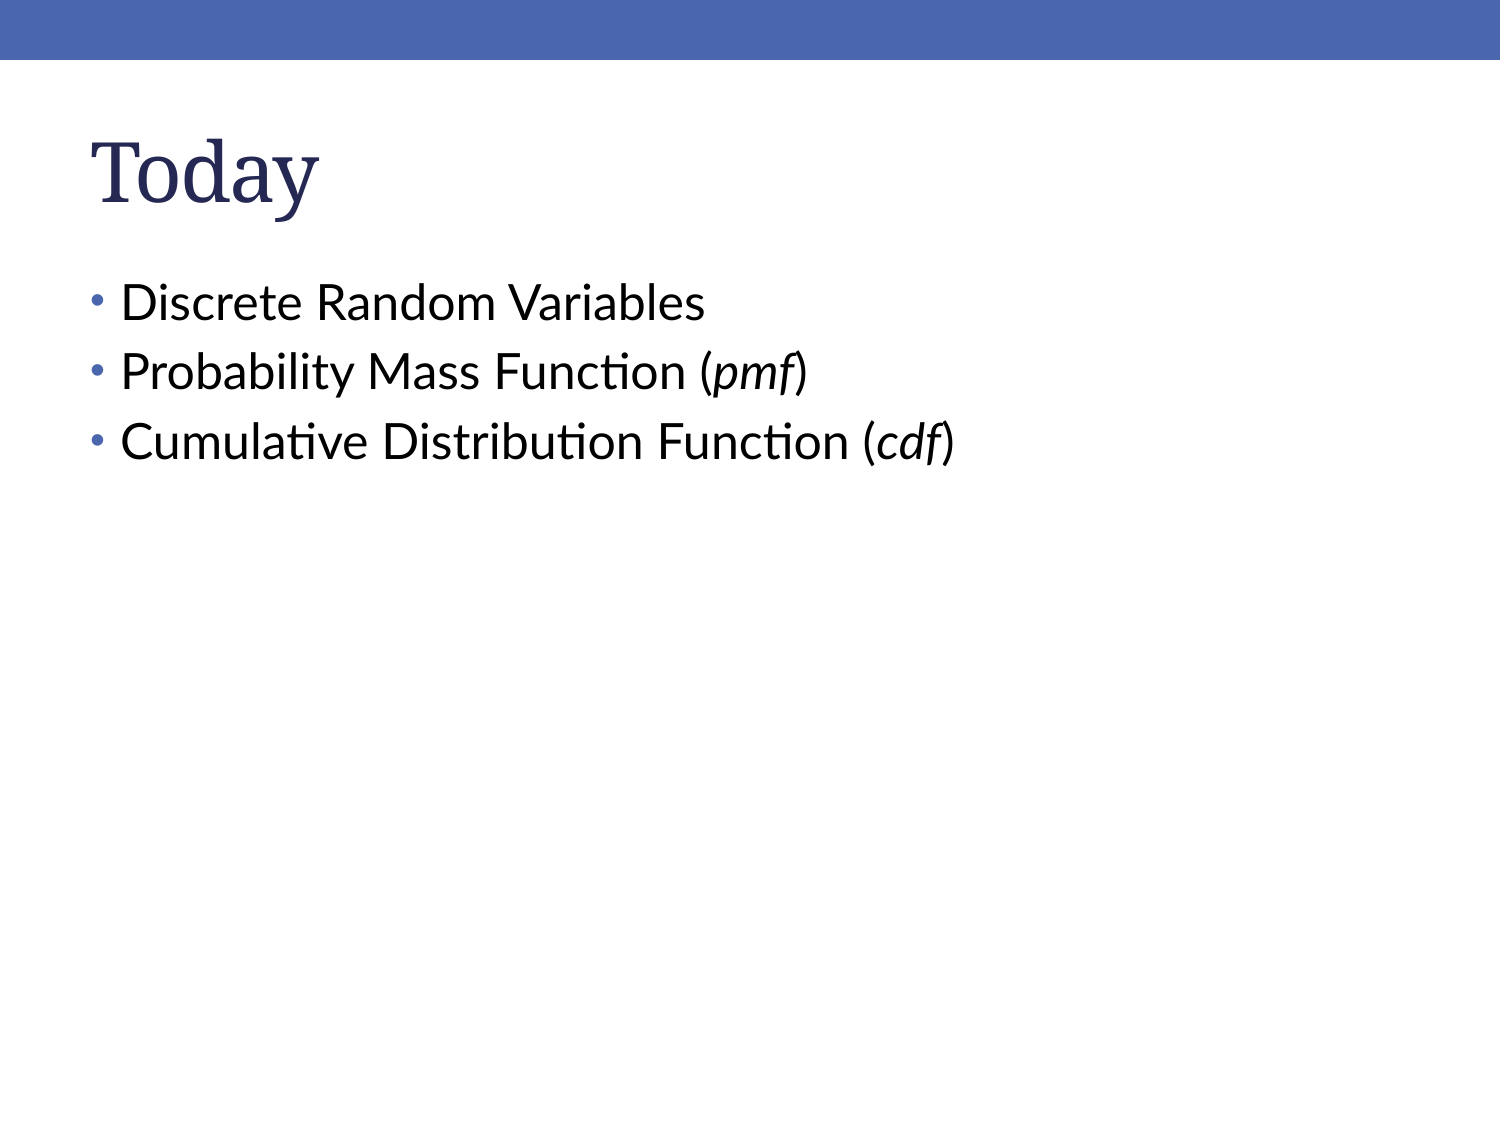

# Today
Discrete Random Variables
Probability Mass Function (pmf)
Cumulative Distribution Function (cdf)